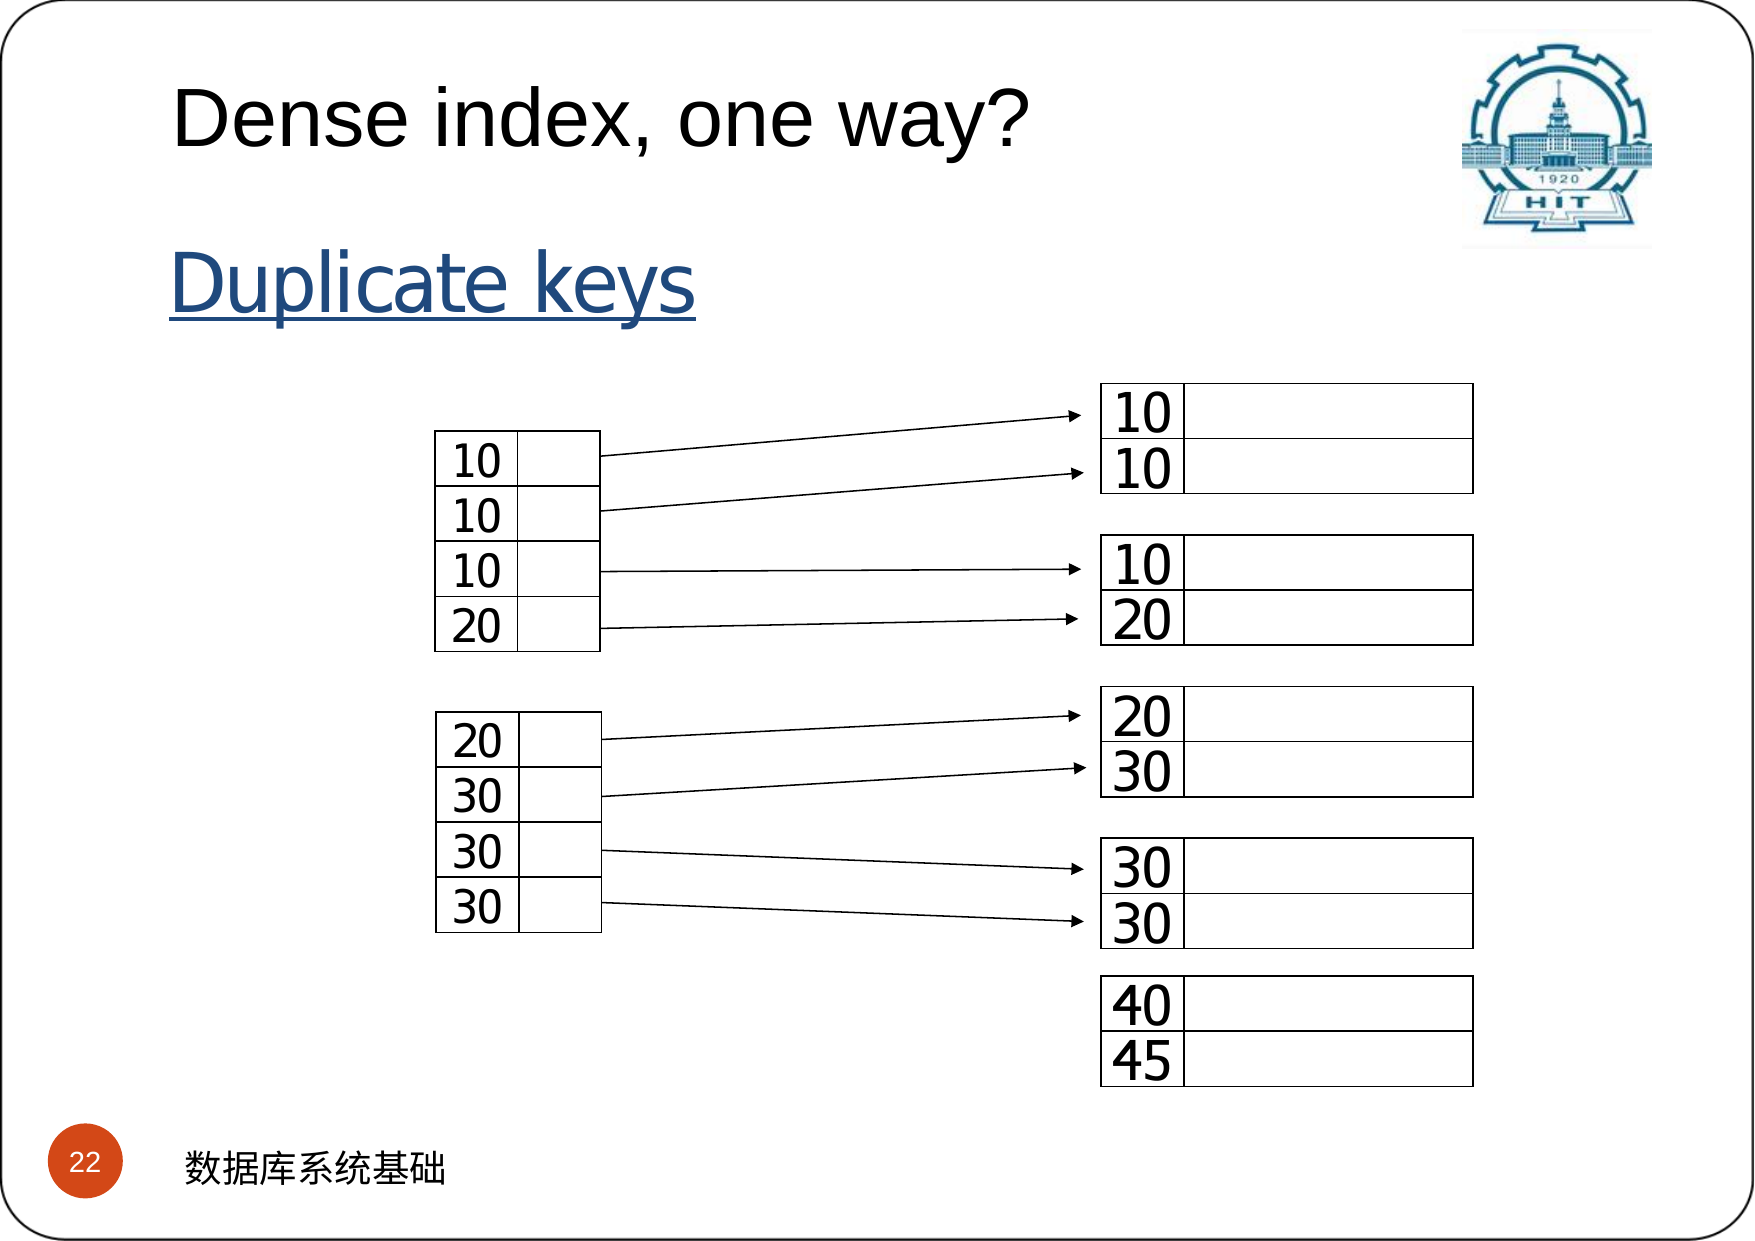

# Dense index, one way?
Duplicate keys
10

10

10

10

10
10

10
10

10

20

10

20

10
10

20
20

20

30

20

30

20
20

30
30

30
30

30

30

30

30

30
30

40

45

40

45

Advanced Database system principle
22